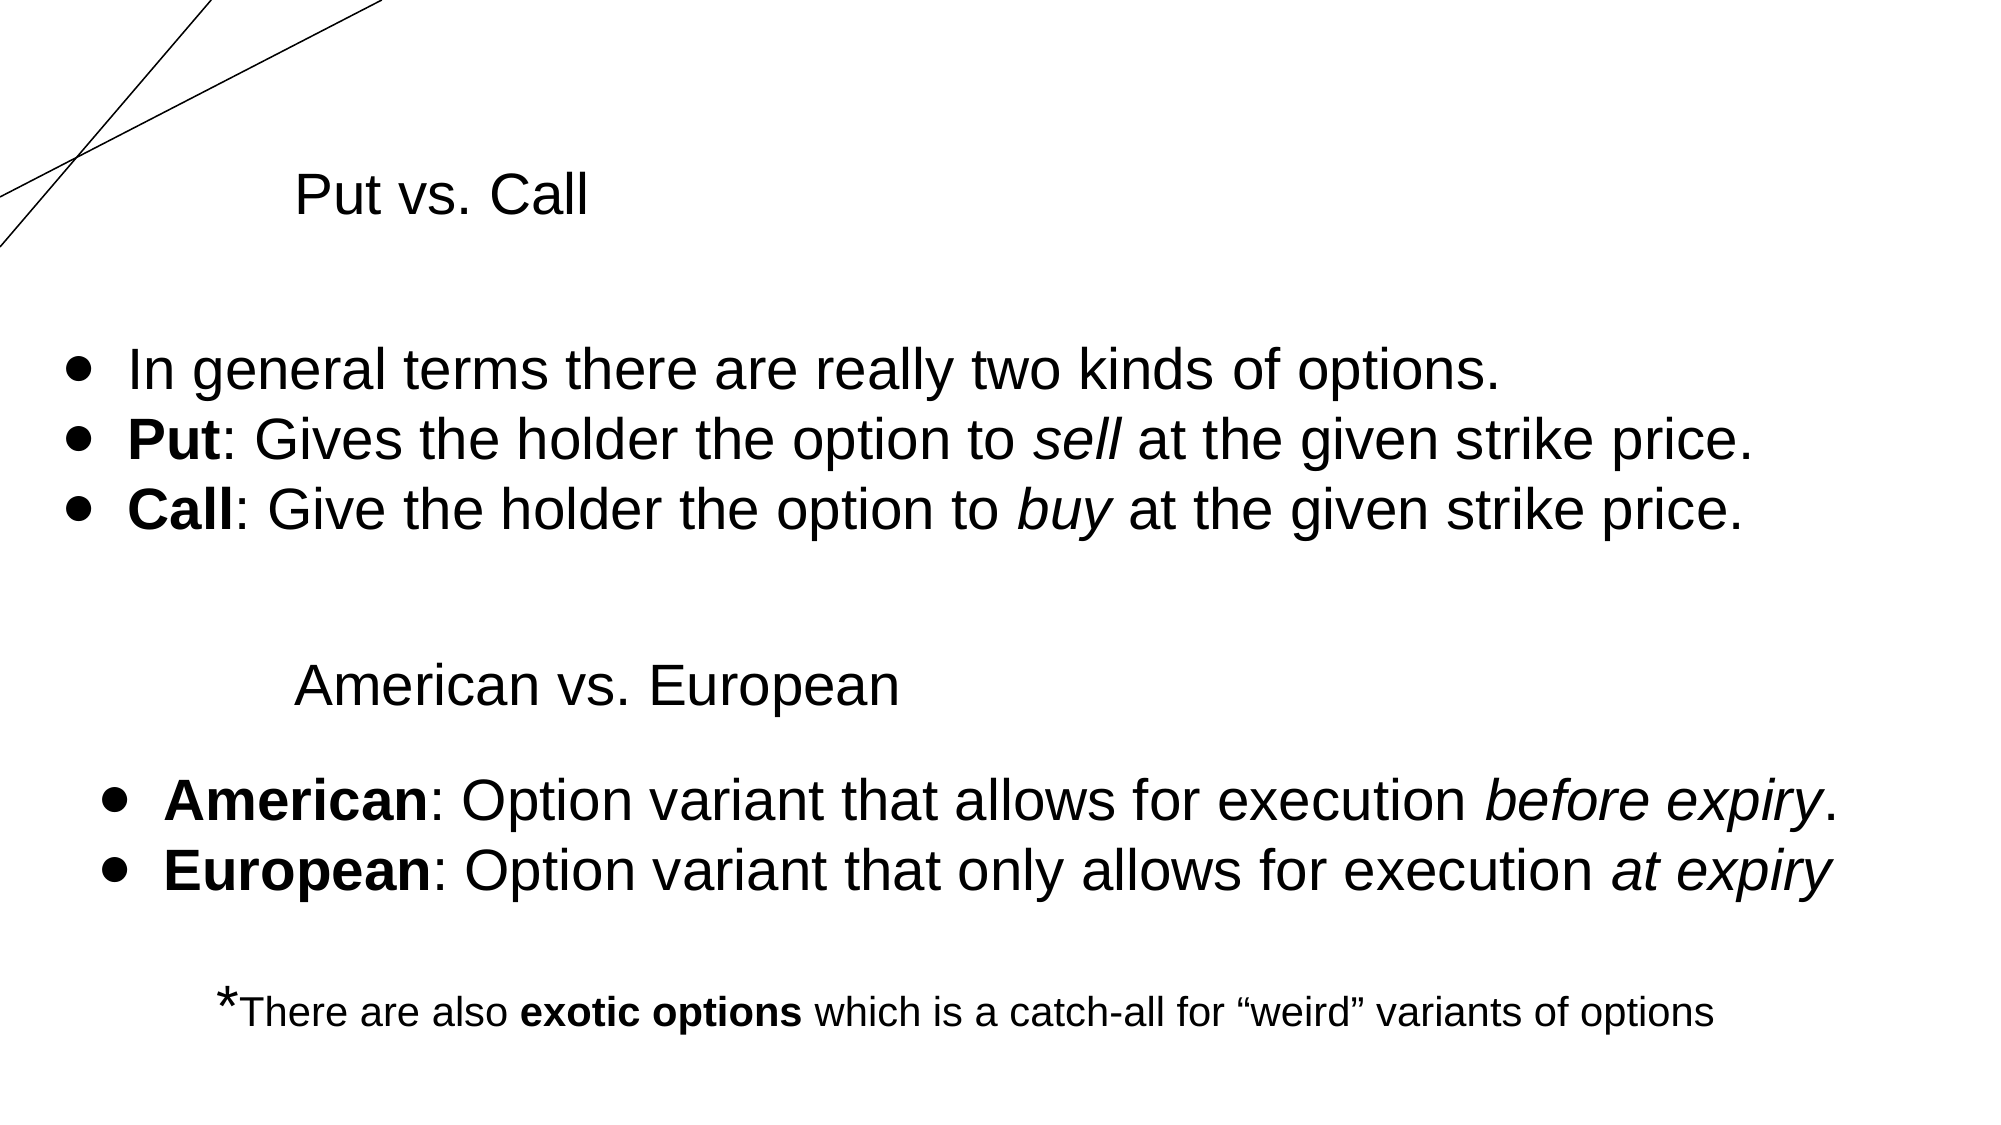

Put vs. Call
In general terms there are really two kinds of options.
Put: Gives the holder the option to sell at the given strike price.
Call: Give the holder the option to buy at the given strike price.
American vs. European
American: Option variant that allows for execution before expiry.
European: Option variant that only allows for execution at expiry
*There are also exotic options which is a catch-all for “weird” variants of options